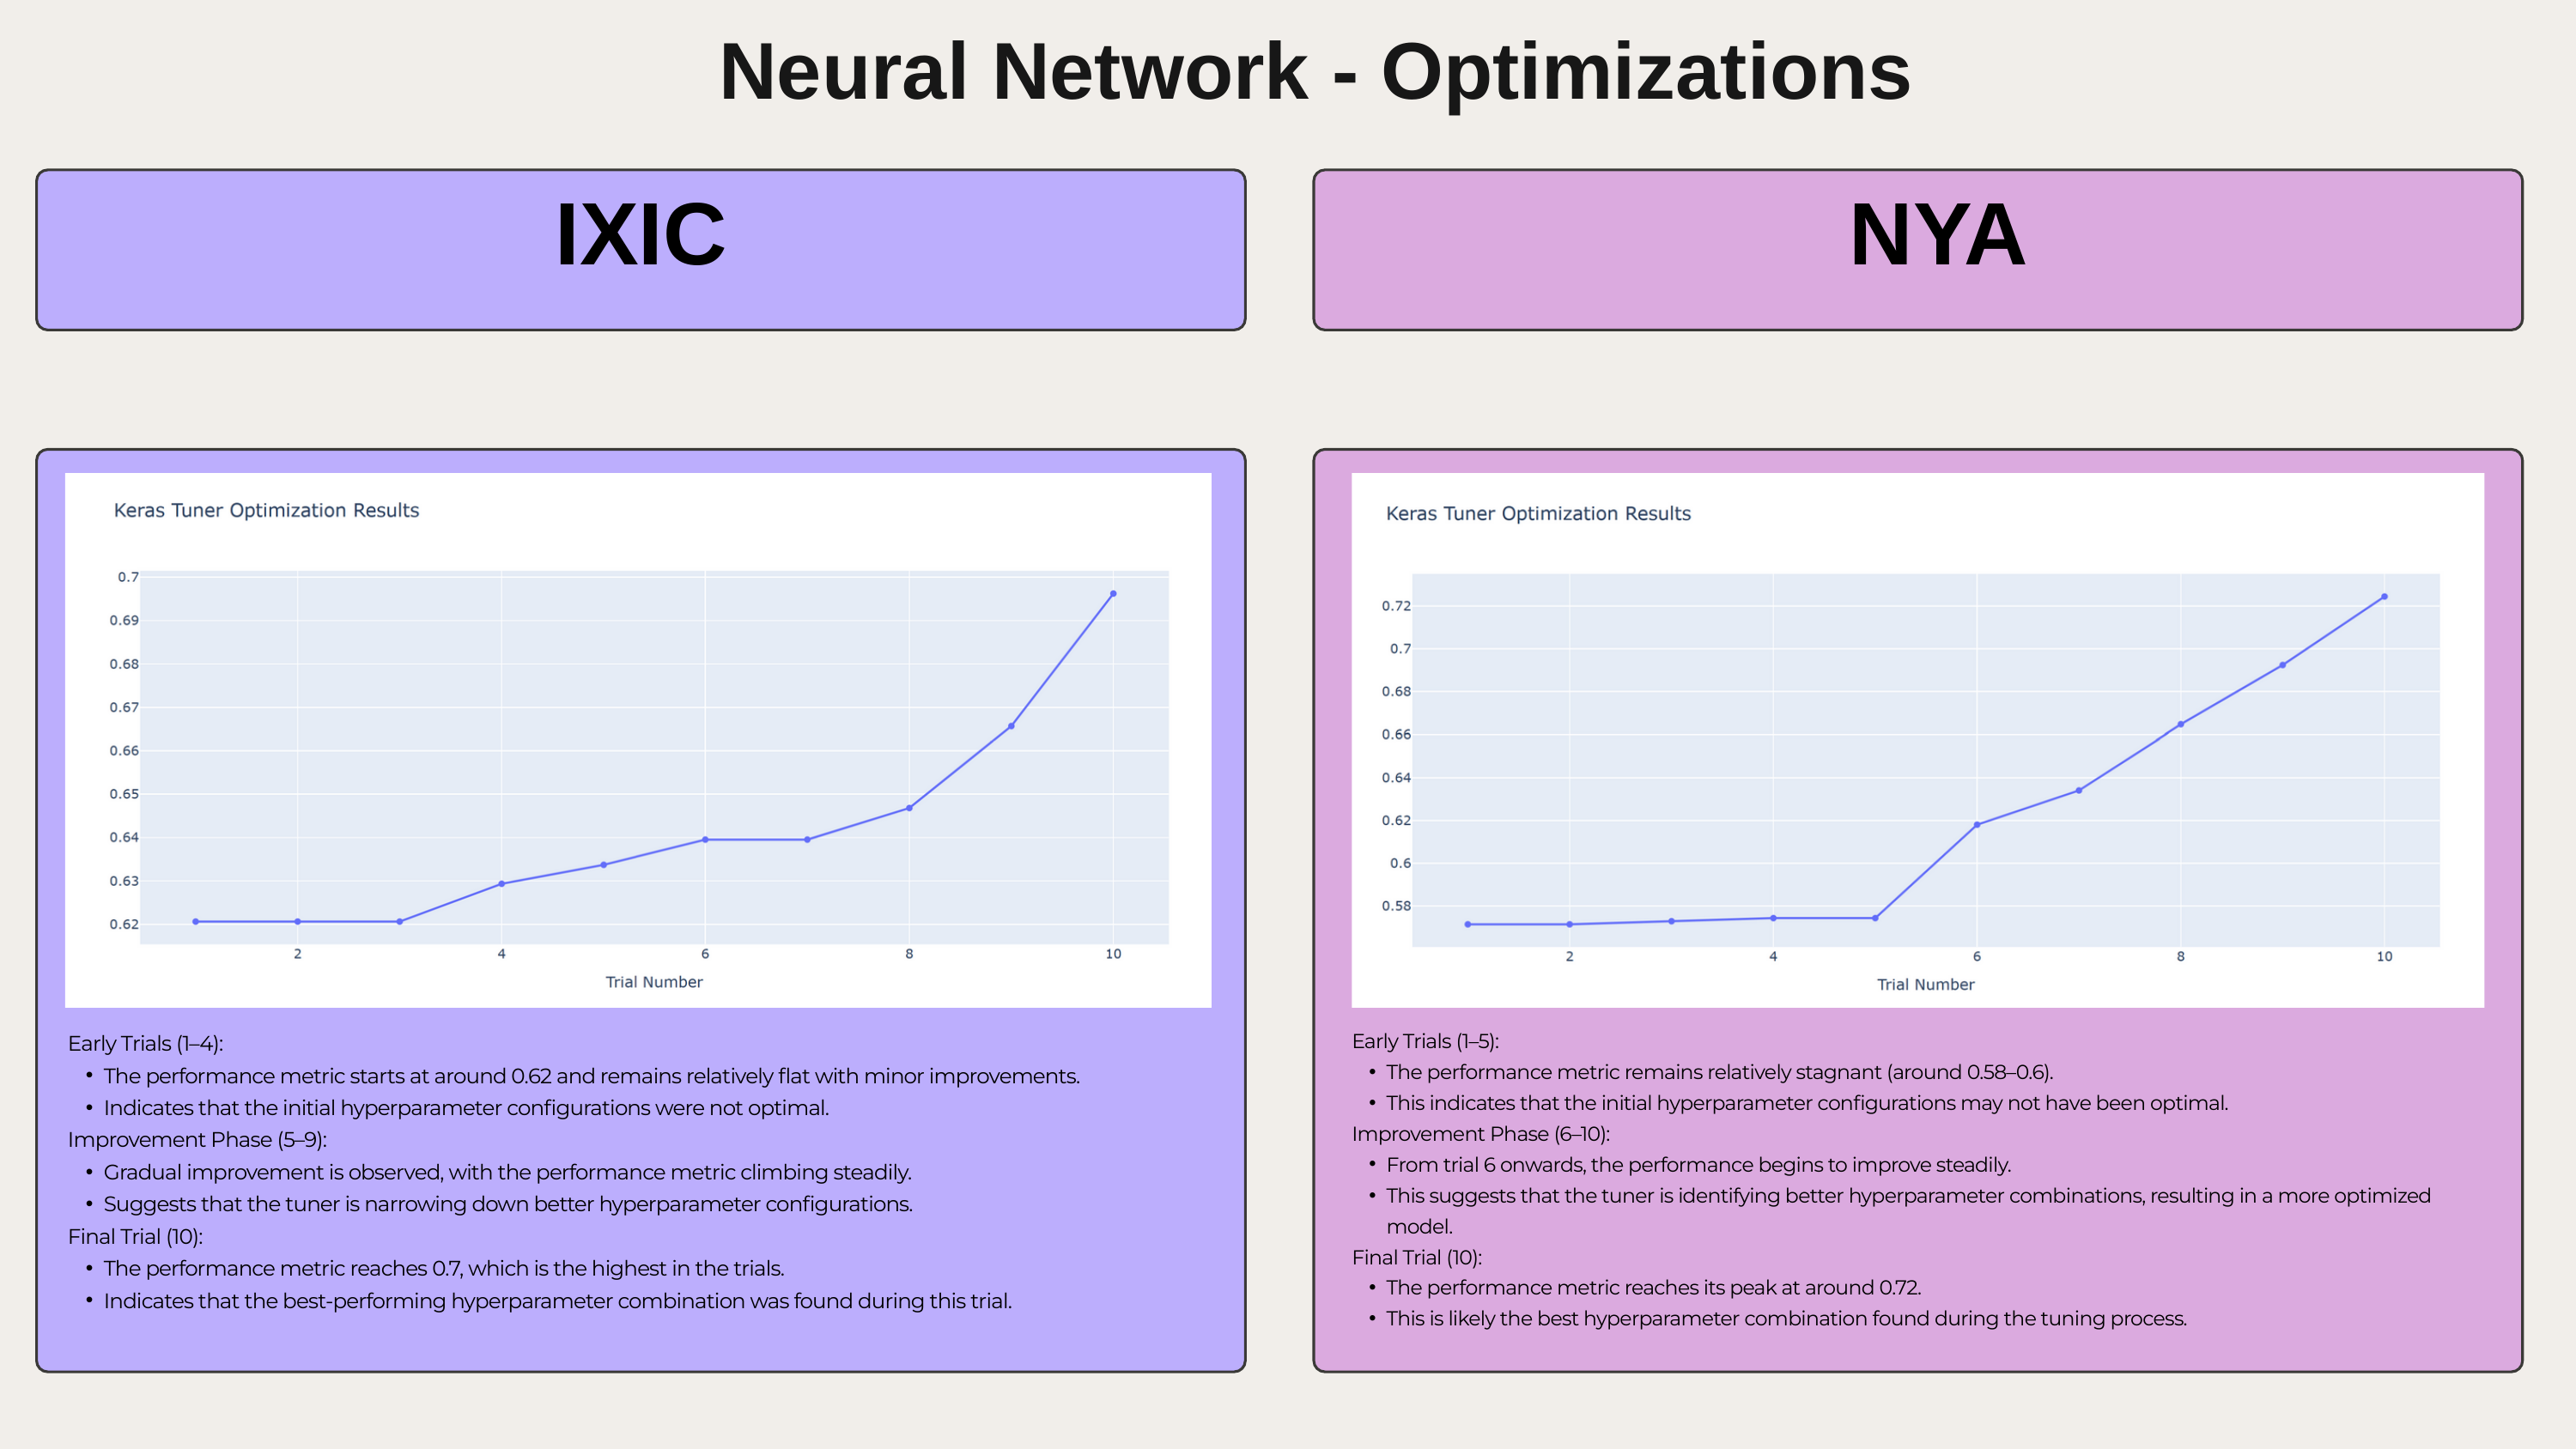

Neural Network - Optimizations

IXIC
NYA

Early Trials (1–5):
The performance metric remains relatively stagnant (around 0.58–0.6).
This indicates that the initial hyperparameter configurations may not have been optimal.
Improvement Phase (6–10):
From trial 6 onwards, the performance begins to improve steadily.
This suggests that the tuner is identifying better hyperparameter combinations, resulting in a more optimized model.
Final Trial (10):
The performance metric reaches its peak at around 0.72.
This is likely the best hyperparameter combination found during the tuning process.

Early Trials (1–4):
The performance metric starts at around 0.62 and remains relatively flat with minor improvements.
Indicates that the initial hyperparameter configurations were not optimal.
Improvement Phase (5–9):
Gradual improvement is observed, with the performance metric climbing steadily.
Suggests that the tuner is narrowing down better hyperparameter configurations.
Final Trial (10):
The performance metric reaches 0.7, which is the highest in the trials.
Indicates that the best-performing hyperparameter combination was found during this trial.